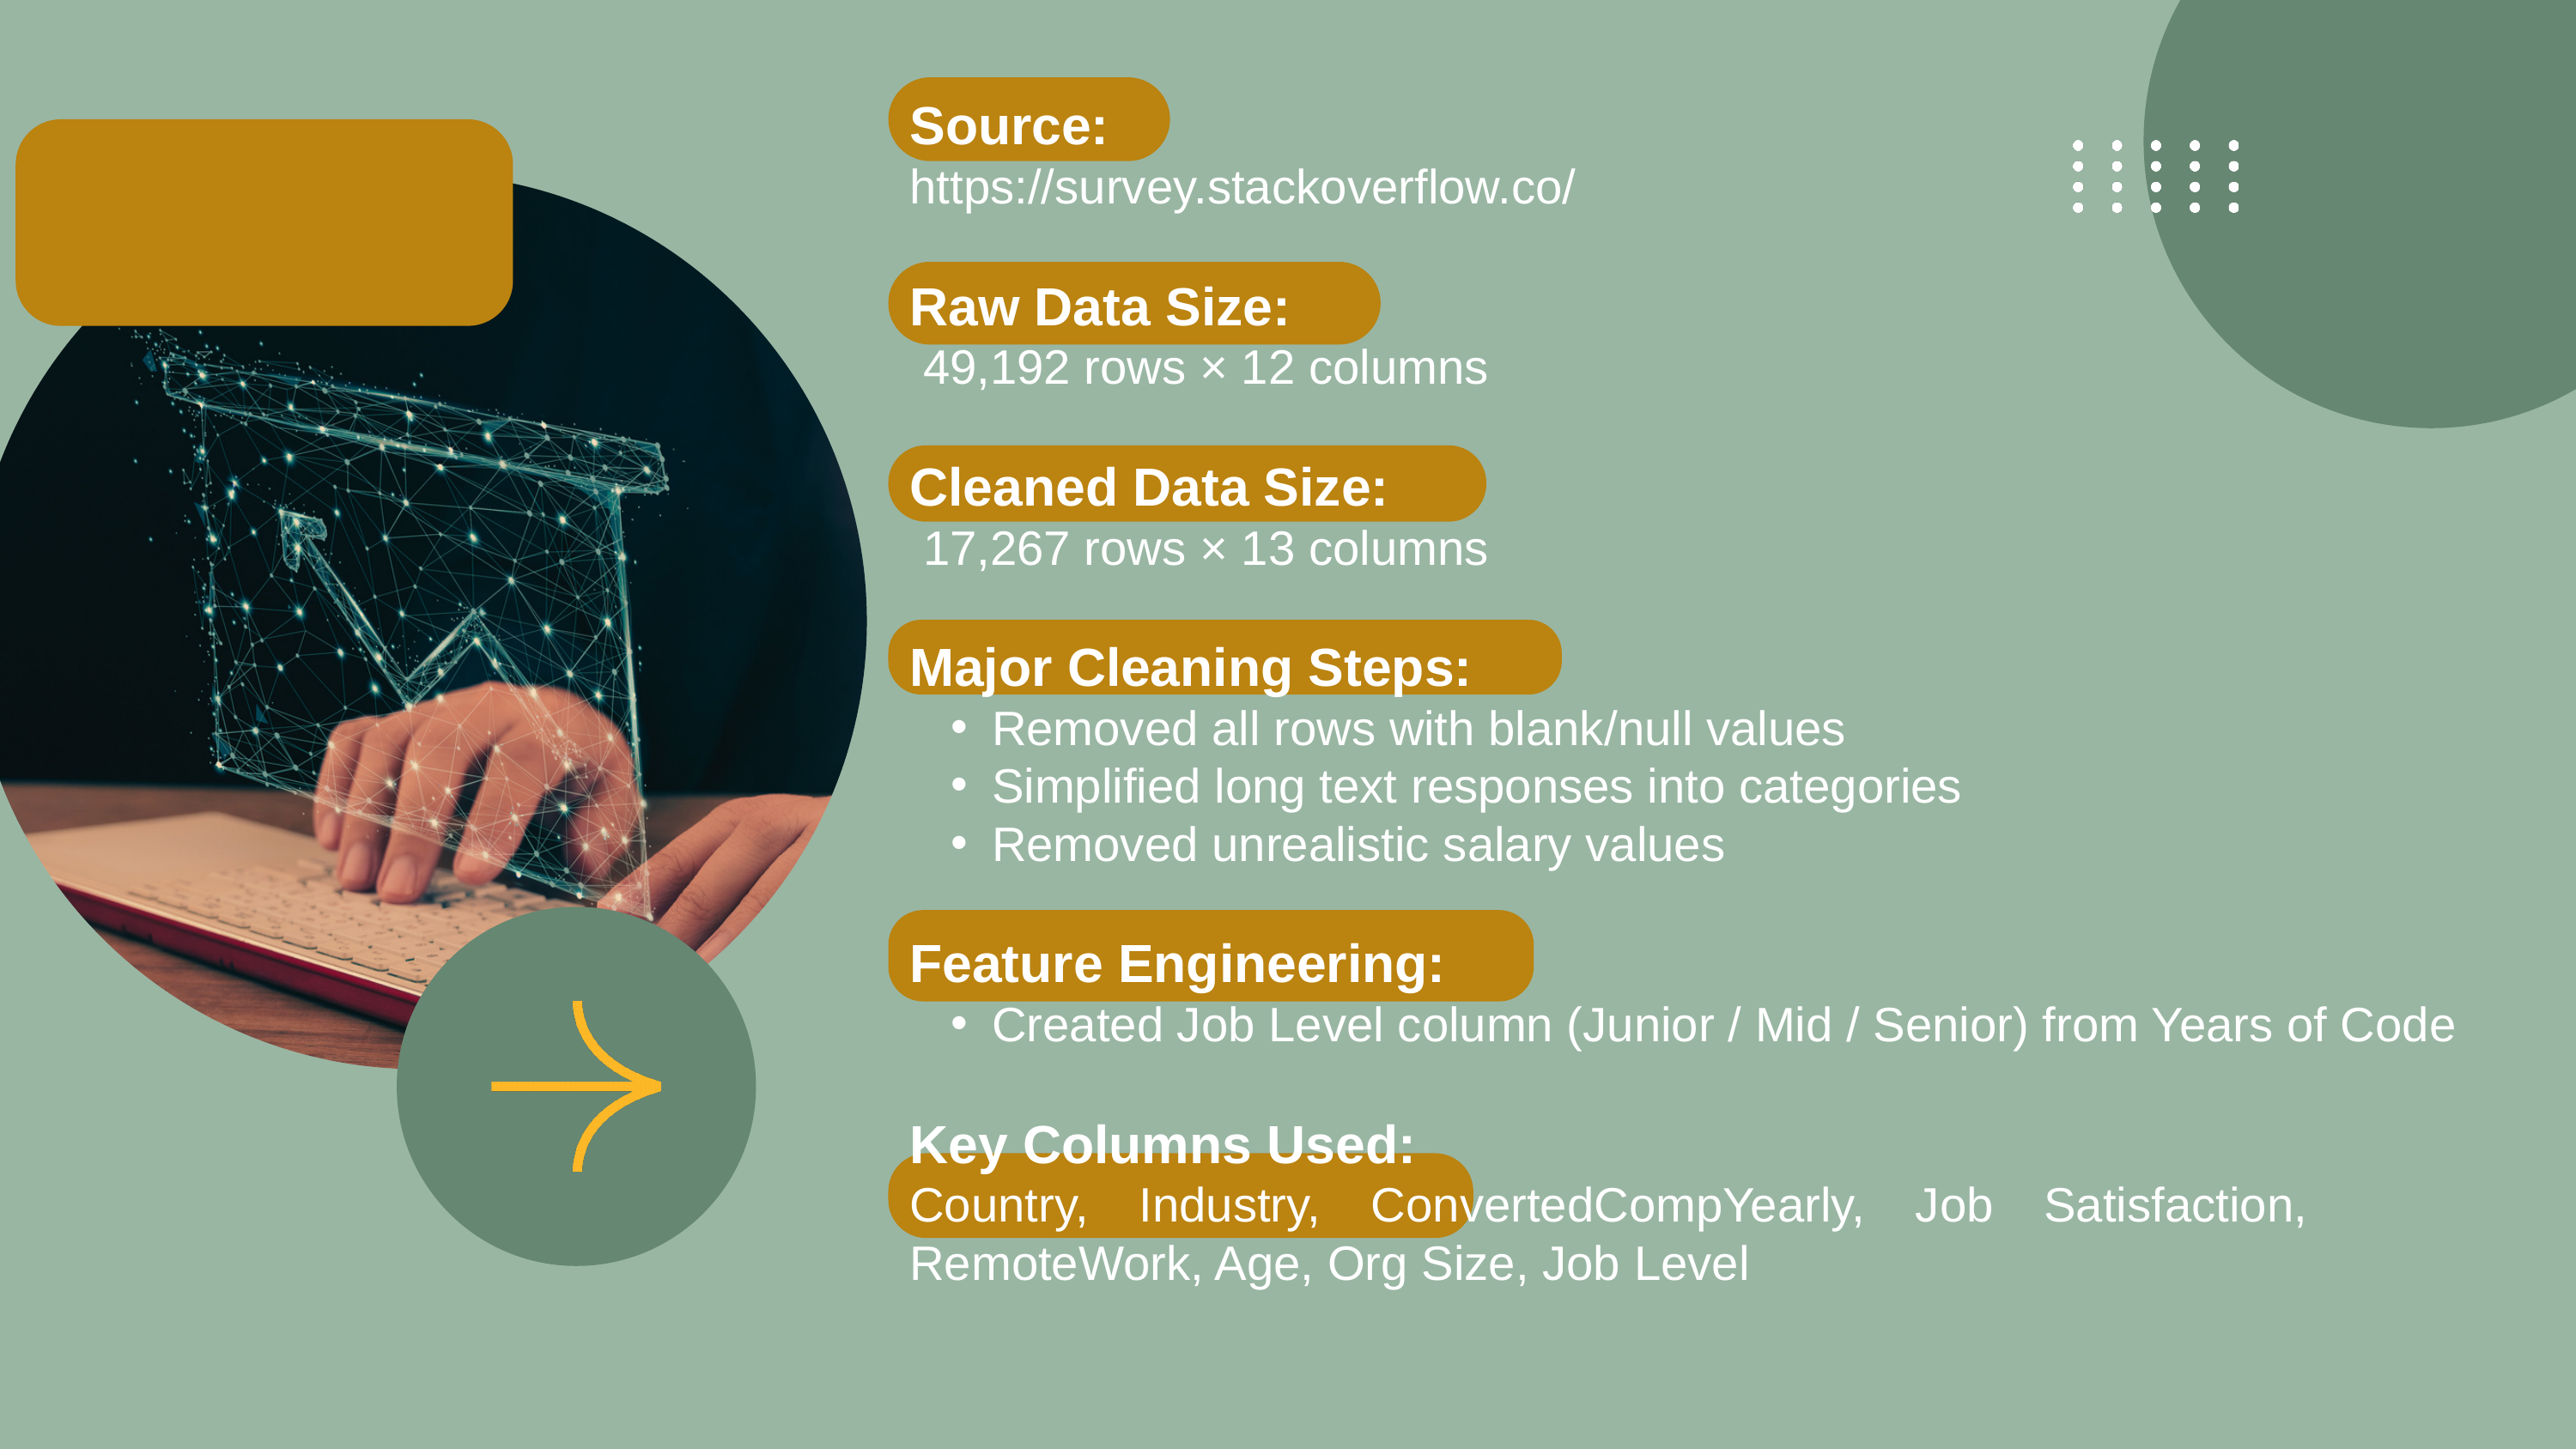

Source:
https://survey.stackoverflow.co/

Raw Data Size:
 49,192 rows × 12 columns

Cleaned Data Size:
 17,267 rows × 13 columns

Major Cleaning Steps:
Removed all rows with blank/null values
Simplified long text responses into categories
Removed unrealistic salary values

Feature Engineering:
Created Job Level column (Junior / Mid / Senior) from Years of Code

Key Columns Used:
Country, Industry, ConvertedCompYearly, Job Satisfaction,     RemoteWork, Age, Org Size, Job Level